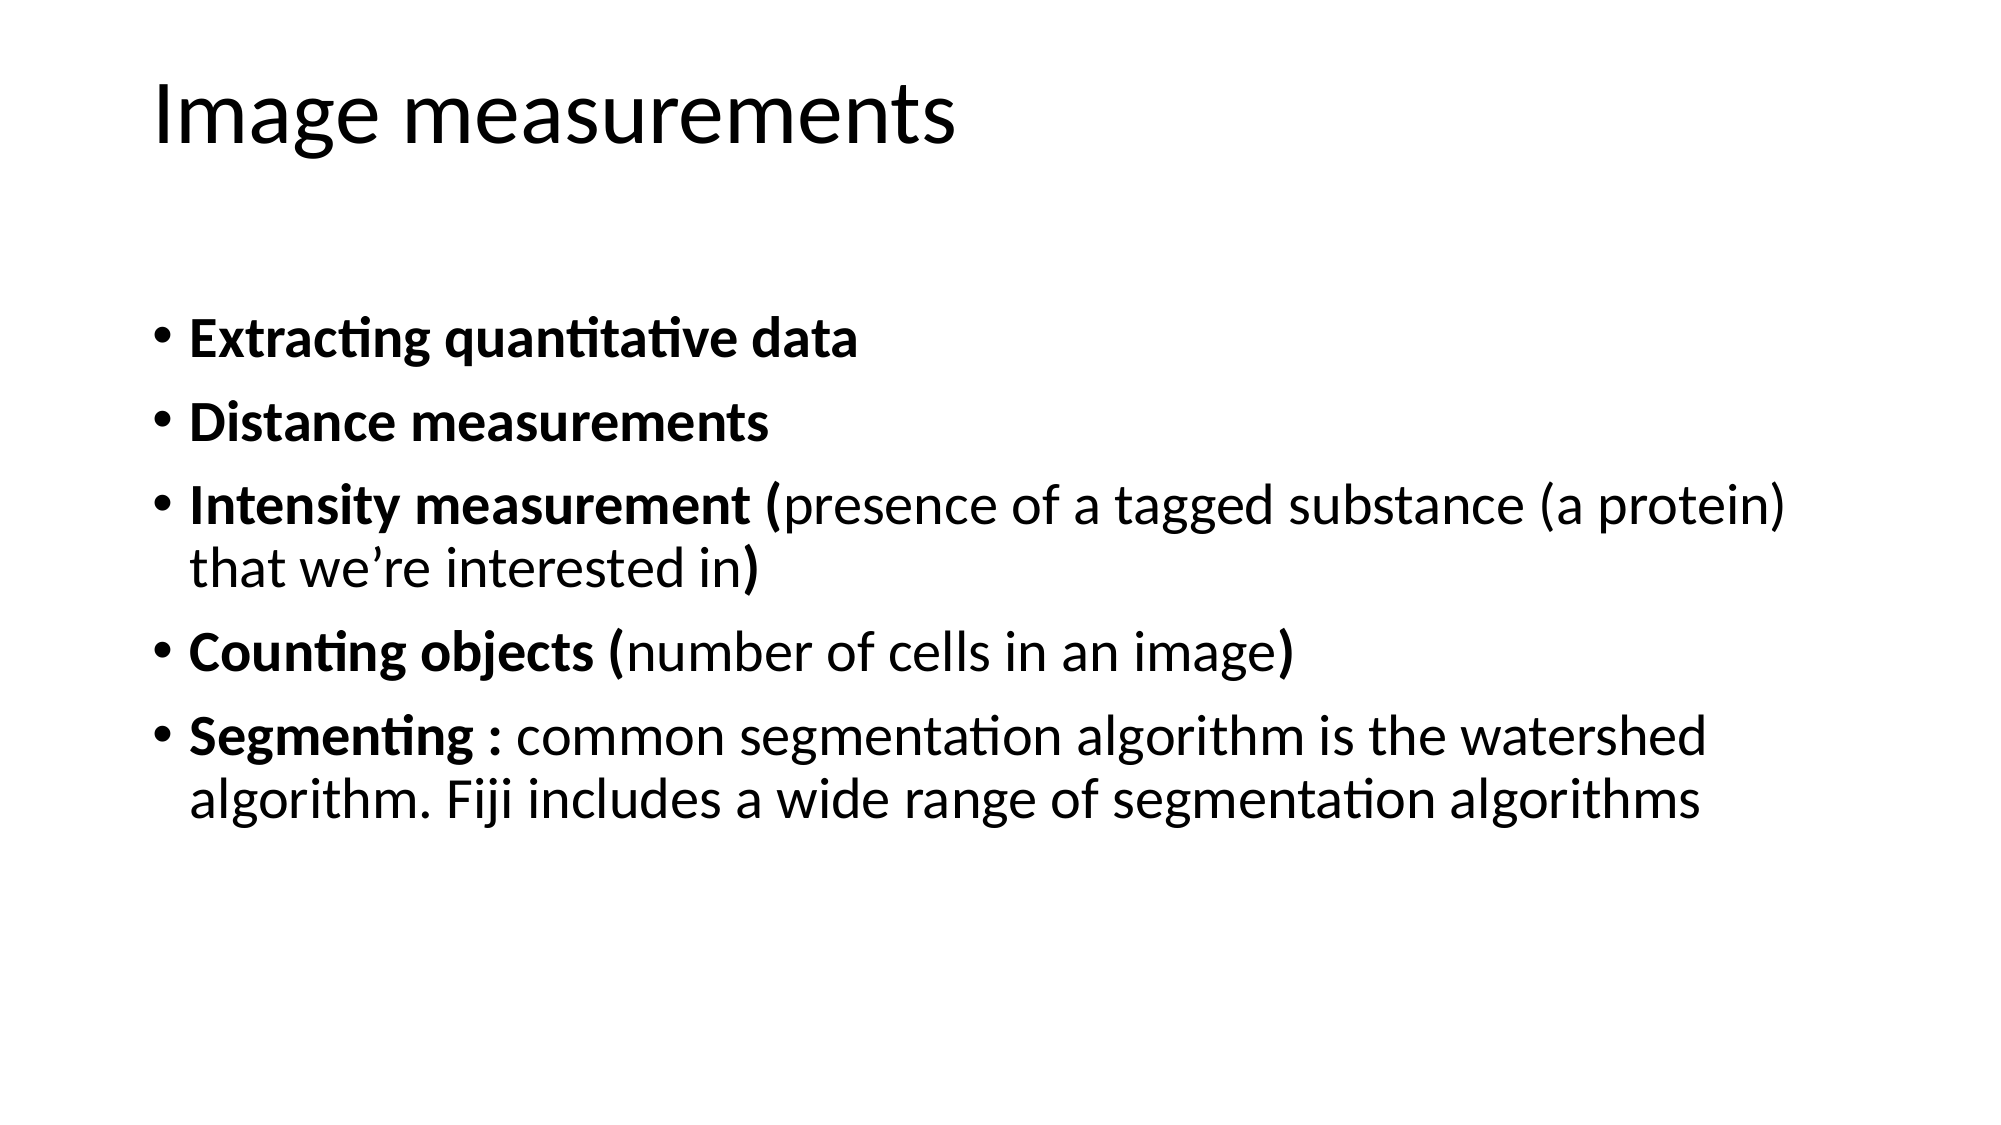

# Image measurements
Extracting quantitative data
Distance measurements
Intensity measurement (presence of a tagged substance (a protein) that we’re interested in)
Counting objects (number of cells in an image)
Segmenting : common segmentation algorithm is the watershed algorithm. Fiji includes a wide range of segmentation algorithms